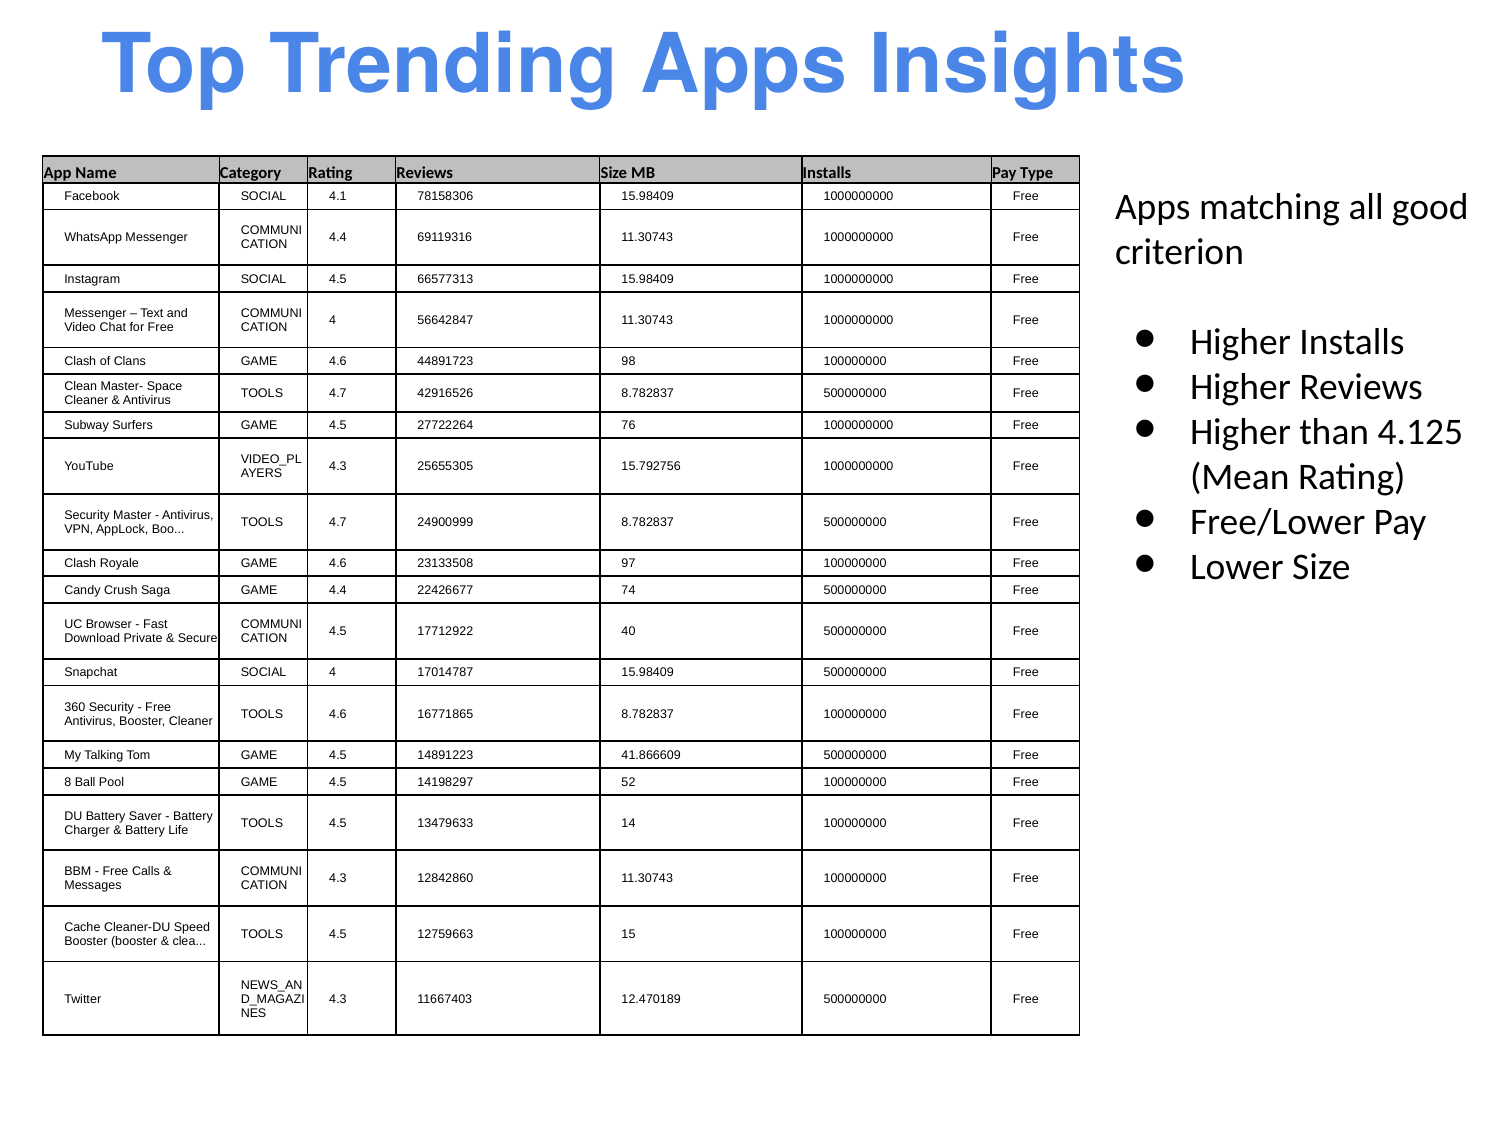

# Top Trending Apps Insights
| App Name | Category | Rating | Reviews | Size MB | Installs | Pay Type |
| --- | --- | --- | --- | --- | --- | --- |
| Facebook | SOCIAL | 4.1 | 78158306 | 15.98409 | 1000000000 | Free |
| WhatsApp Messenger | COMMUNICATION | 4.4 | 69119316 | 11.30743 | 1000000000 | Free |
| Instagram | SOCIAL | 4.5 | 66577313 | 15.98409 | 1000000000 | Free |
| Messenger – Text and Video Chat for Free | COMMUNICATION | 4 | 56642847 | 11.30743 | 1000000000 | Free |
| Clash of Clans | GAME | 4.6 | 44891723 | 98 | 100000000 | Free |
| Clean Master- Space Cleaner & Antivirus | TOOLS | 4.7 | 42916526 | 8.782837 | 500000000 | Free |
| Subway Surfers | GAME | 4.5 | 27722264 | 76 | 1000000000 | Free |
| YouTube | VIDEO\_PLAYERS | 4.3 | 25655305 | 15.792756 | 1000000000 | Free |
| Security Master - Antivirus, VPN, AppLock, Boo... | TOOLS | 4.7 | 24900999 | 8.782837 | 500000000 | Free |
| Clash Royale | GAME | 4.6 | 23133508 | 97 | 100000000 | Free |
| Candy Crush Saga | GAME | 4.4 | 22426677 | 74 | 500000000 | Free |
| UC Browser - Fast Download Private & Secure | COMMUNICATION | 4.5 | 17712922 | 40 | 500000000 | Free |
| Snapchat | SOCIAL | 4 | 17014787 | 15.98409 | 500000000 | Free |
| 360 Security - Free Antivirus, Booster, Cleaner | TOOLS | 4.6 | 16771865 | 8.782837 | 100000000 | Free |
| My Talking Tom | GAME | 4.5 | 14891223 | 41.866609 | 500000000 | Free |
| 8 Ball Pool | GAME | 4.5 | 14198297 | 52 | 100000000 | Free |
| DU Battery Saver - Battery Charger & Battery Life | TOOLS | 4.5 | 13479633 | 14 | 100000000 | Free |
| BBM - Free Calls & Messages | COMMUNICATION | 4.3 | 12842860 | 11.30743 | 100000000 | Free |
| Cache Cleaner-DU Speed Booster (booster & clea... | TOOLS | 4.5 | 12759663 | 15 | 100000000 | Free |
| Twitter | NEWS\_AND\_MAGAZINES | 4.3 | 11667403 | 12.470189 | 500000000 | Free |
Apps matching all good criterion

Higher Installs
Higher Reviews
Higher than 4.125 (Mean Rating)
Free/Lower Pay
Lower Size